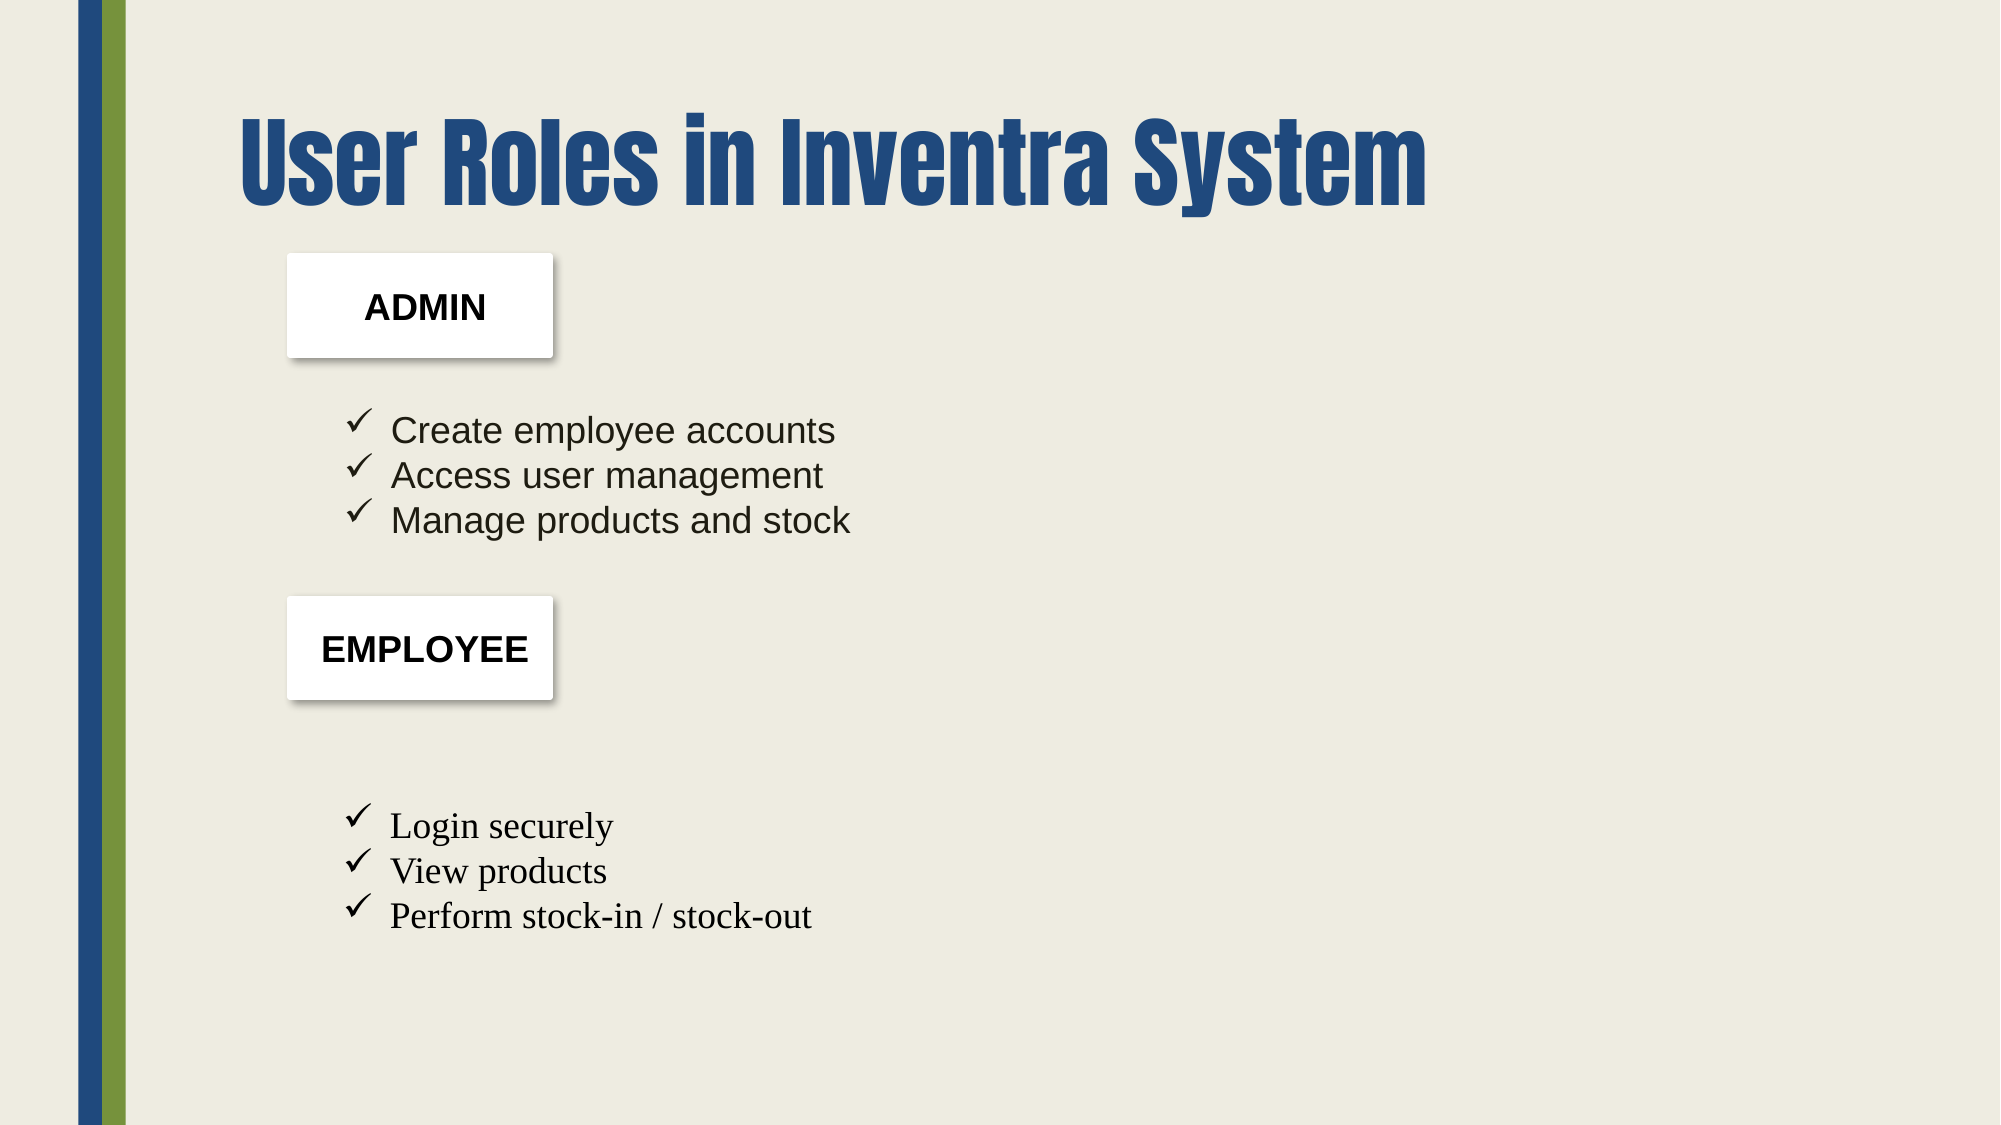

# User Roles in Inventra System
 ADMIN
Create employee accounts
Access user management
Manage products and stock
 EMPLOYEE
Login securely
View products
Perform stock-in / stock-out